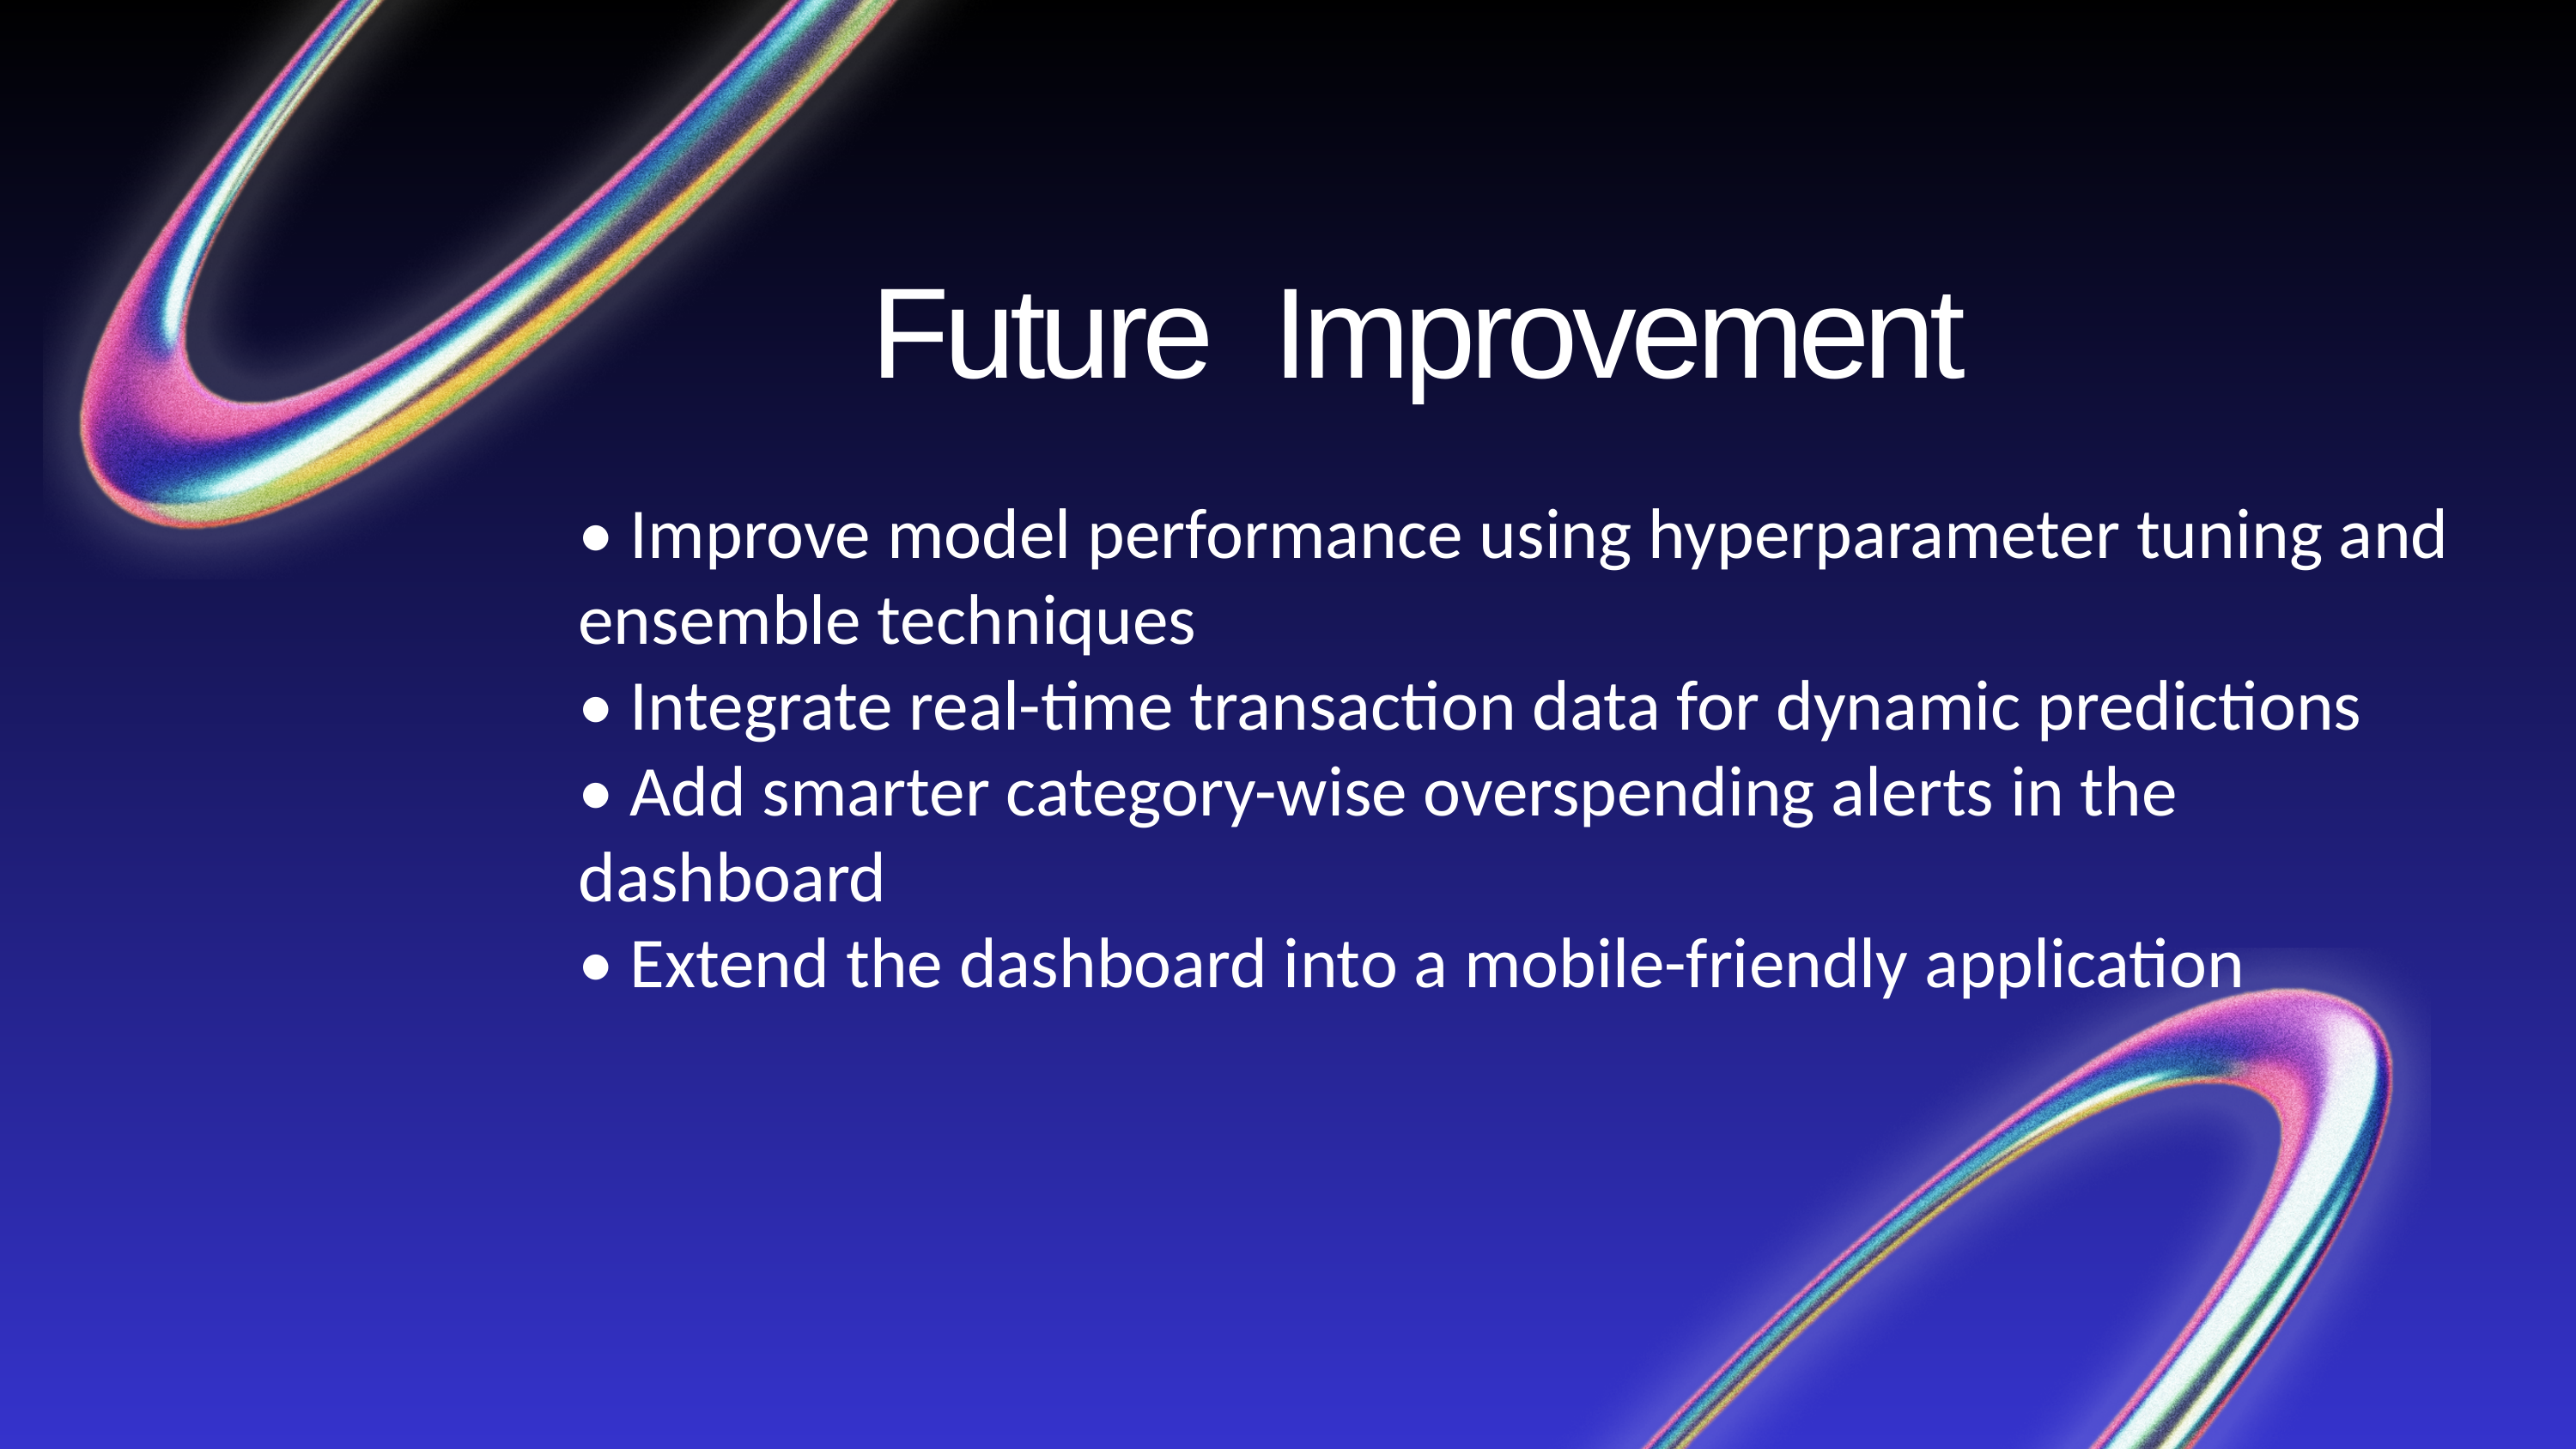

Future  Improvement
• Improve model performance using hyperparameter tuning and ensemble techniques
• Integrate real-time transaction data for dynamic predictions
• Add smarter category-wise overspending alerts in the dashboard
• Extend the dashboard into a mobile-friendly application